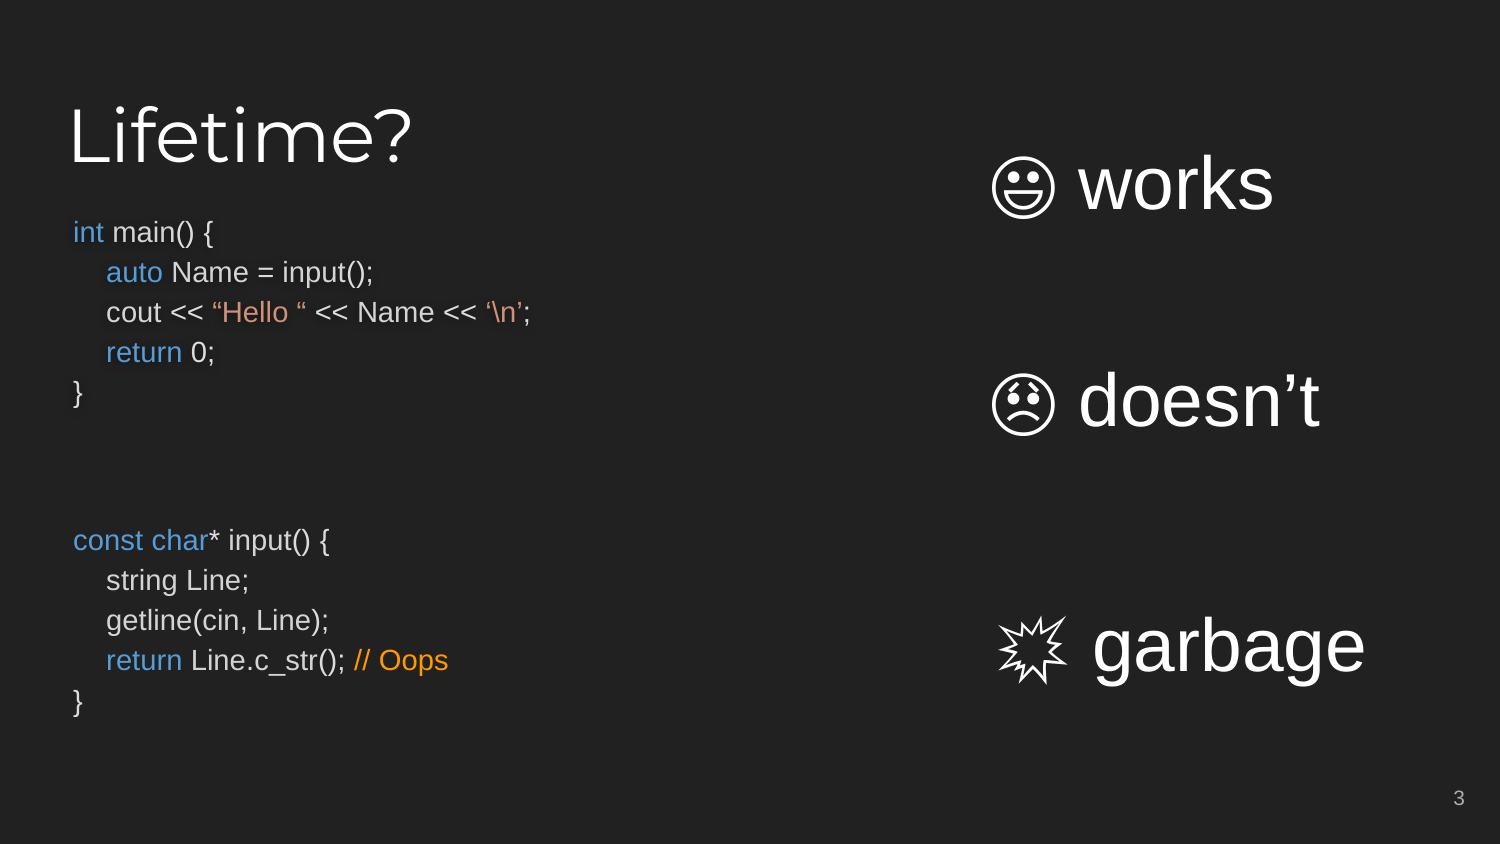

# Lifetime?
😃 works
int main() {
    auto Name = input();
    cout << “Hello “ << Name << ‘\n’;
    return 0;
}

😞 doesn’t
const char* input() {
    string Line;
    getline(cin, Line);
    return Line.c_str(); // Oops
}

💥 garbage
3